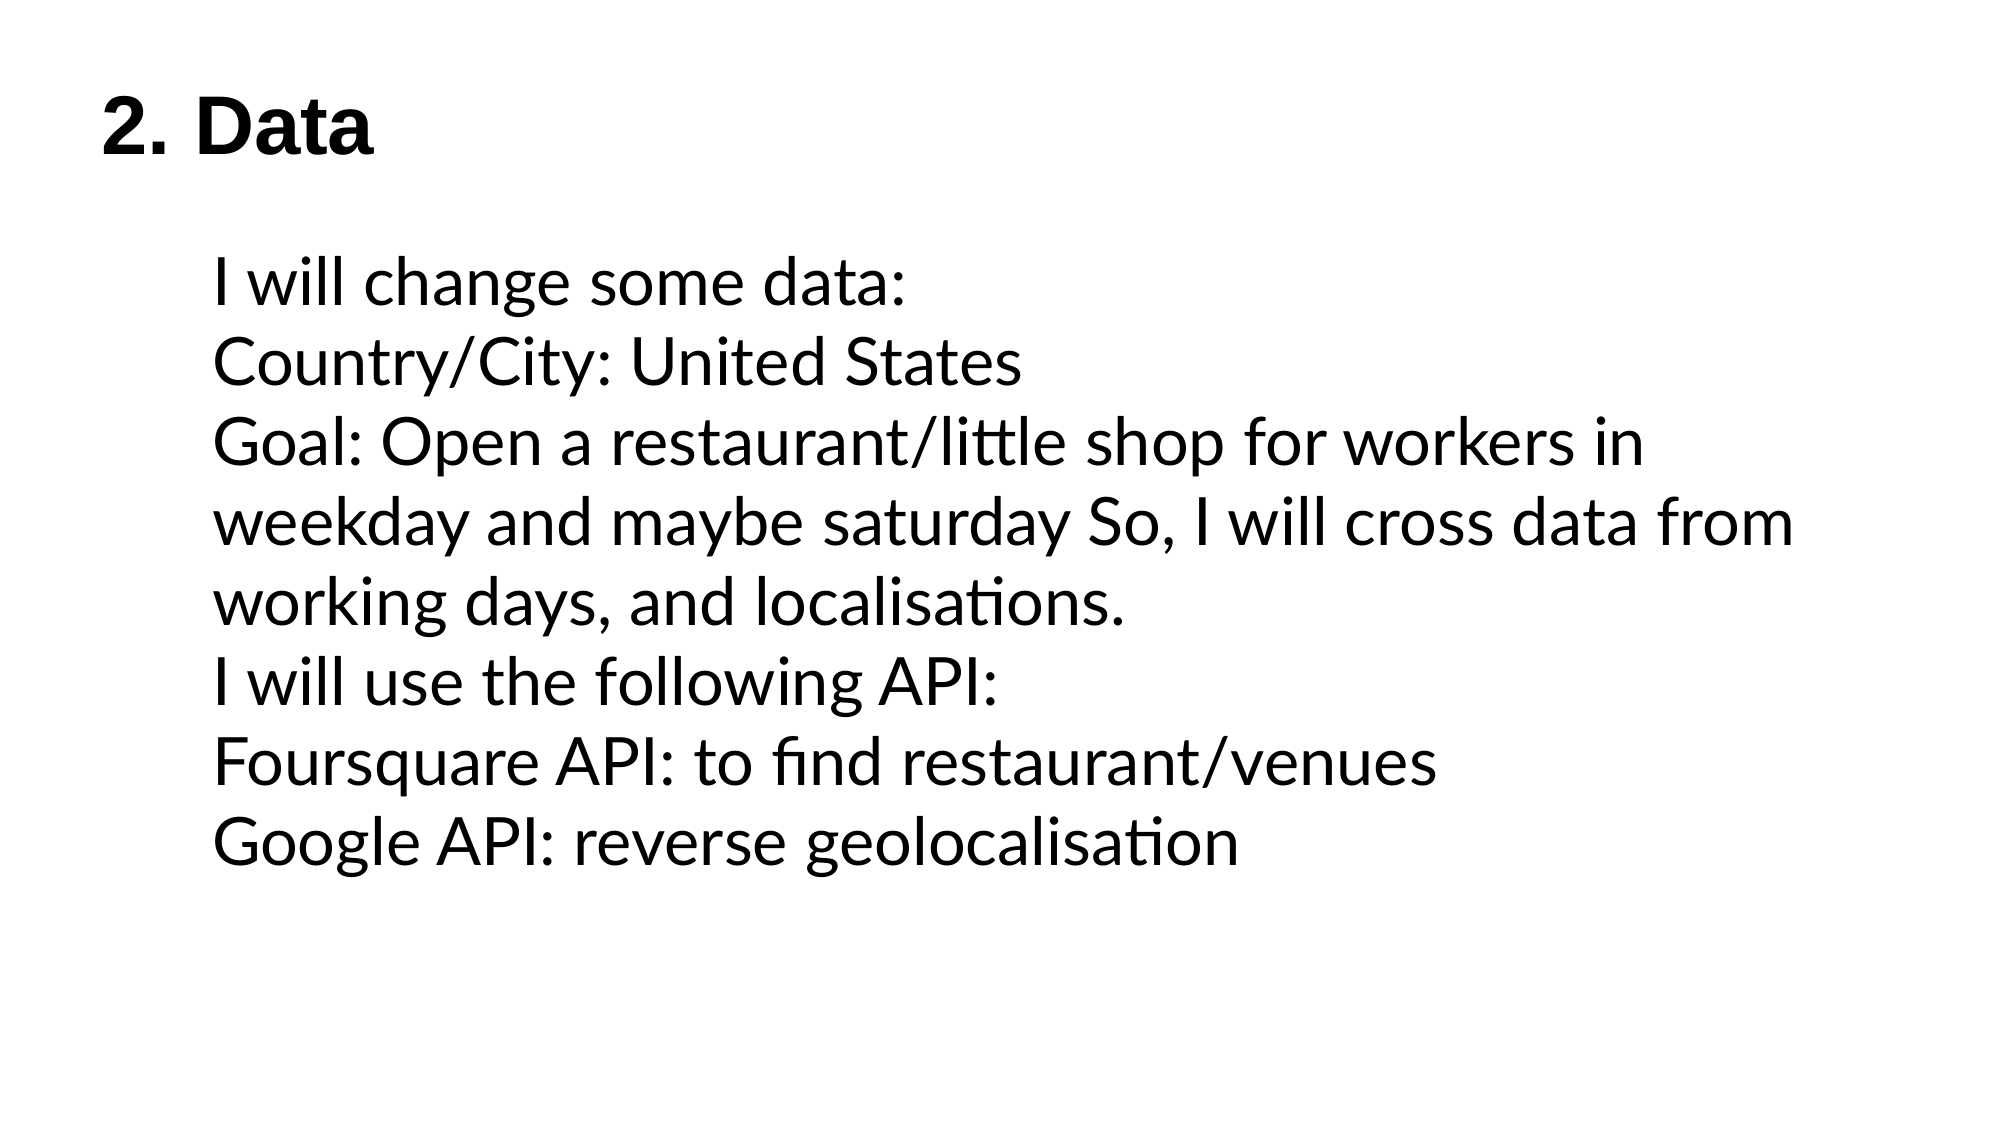

2. Data
I will change some data:
Country/City: United States
Goal: Open a restaurant/little shop for workers in weekday and maybe saturday So, I will cross data from working days, and localisations.
I will use the following API:
Foursquare API: to find restaurant/venues
Google API: reverse geolocalisation